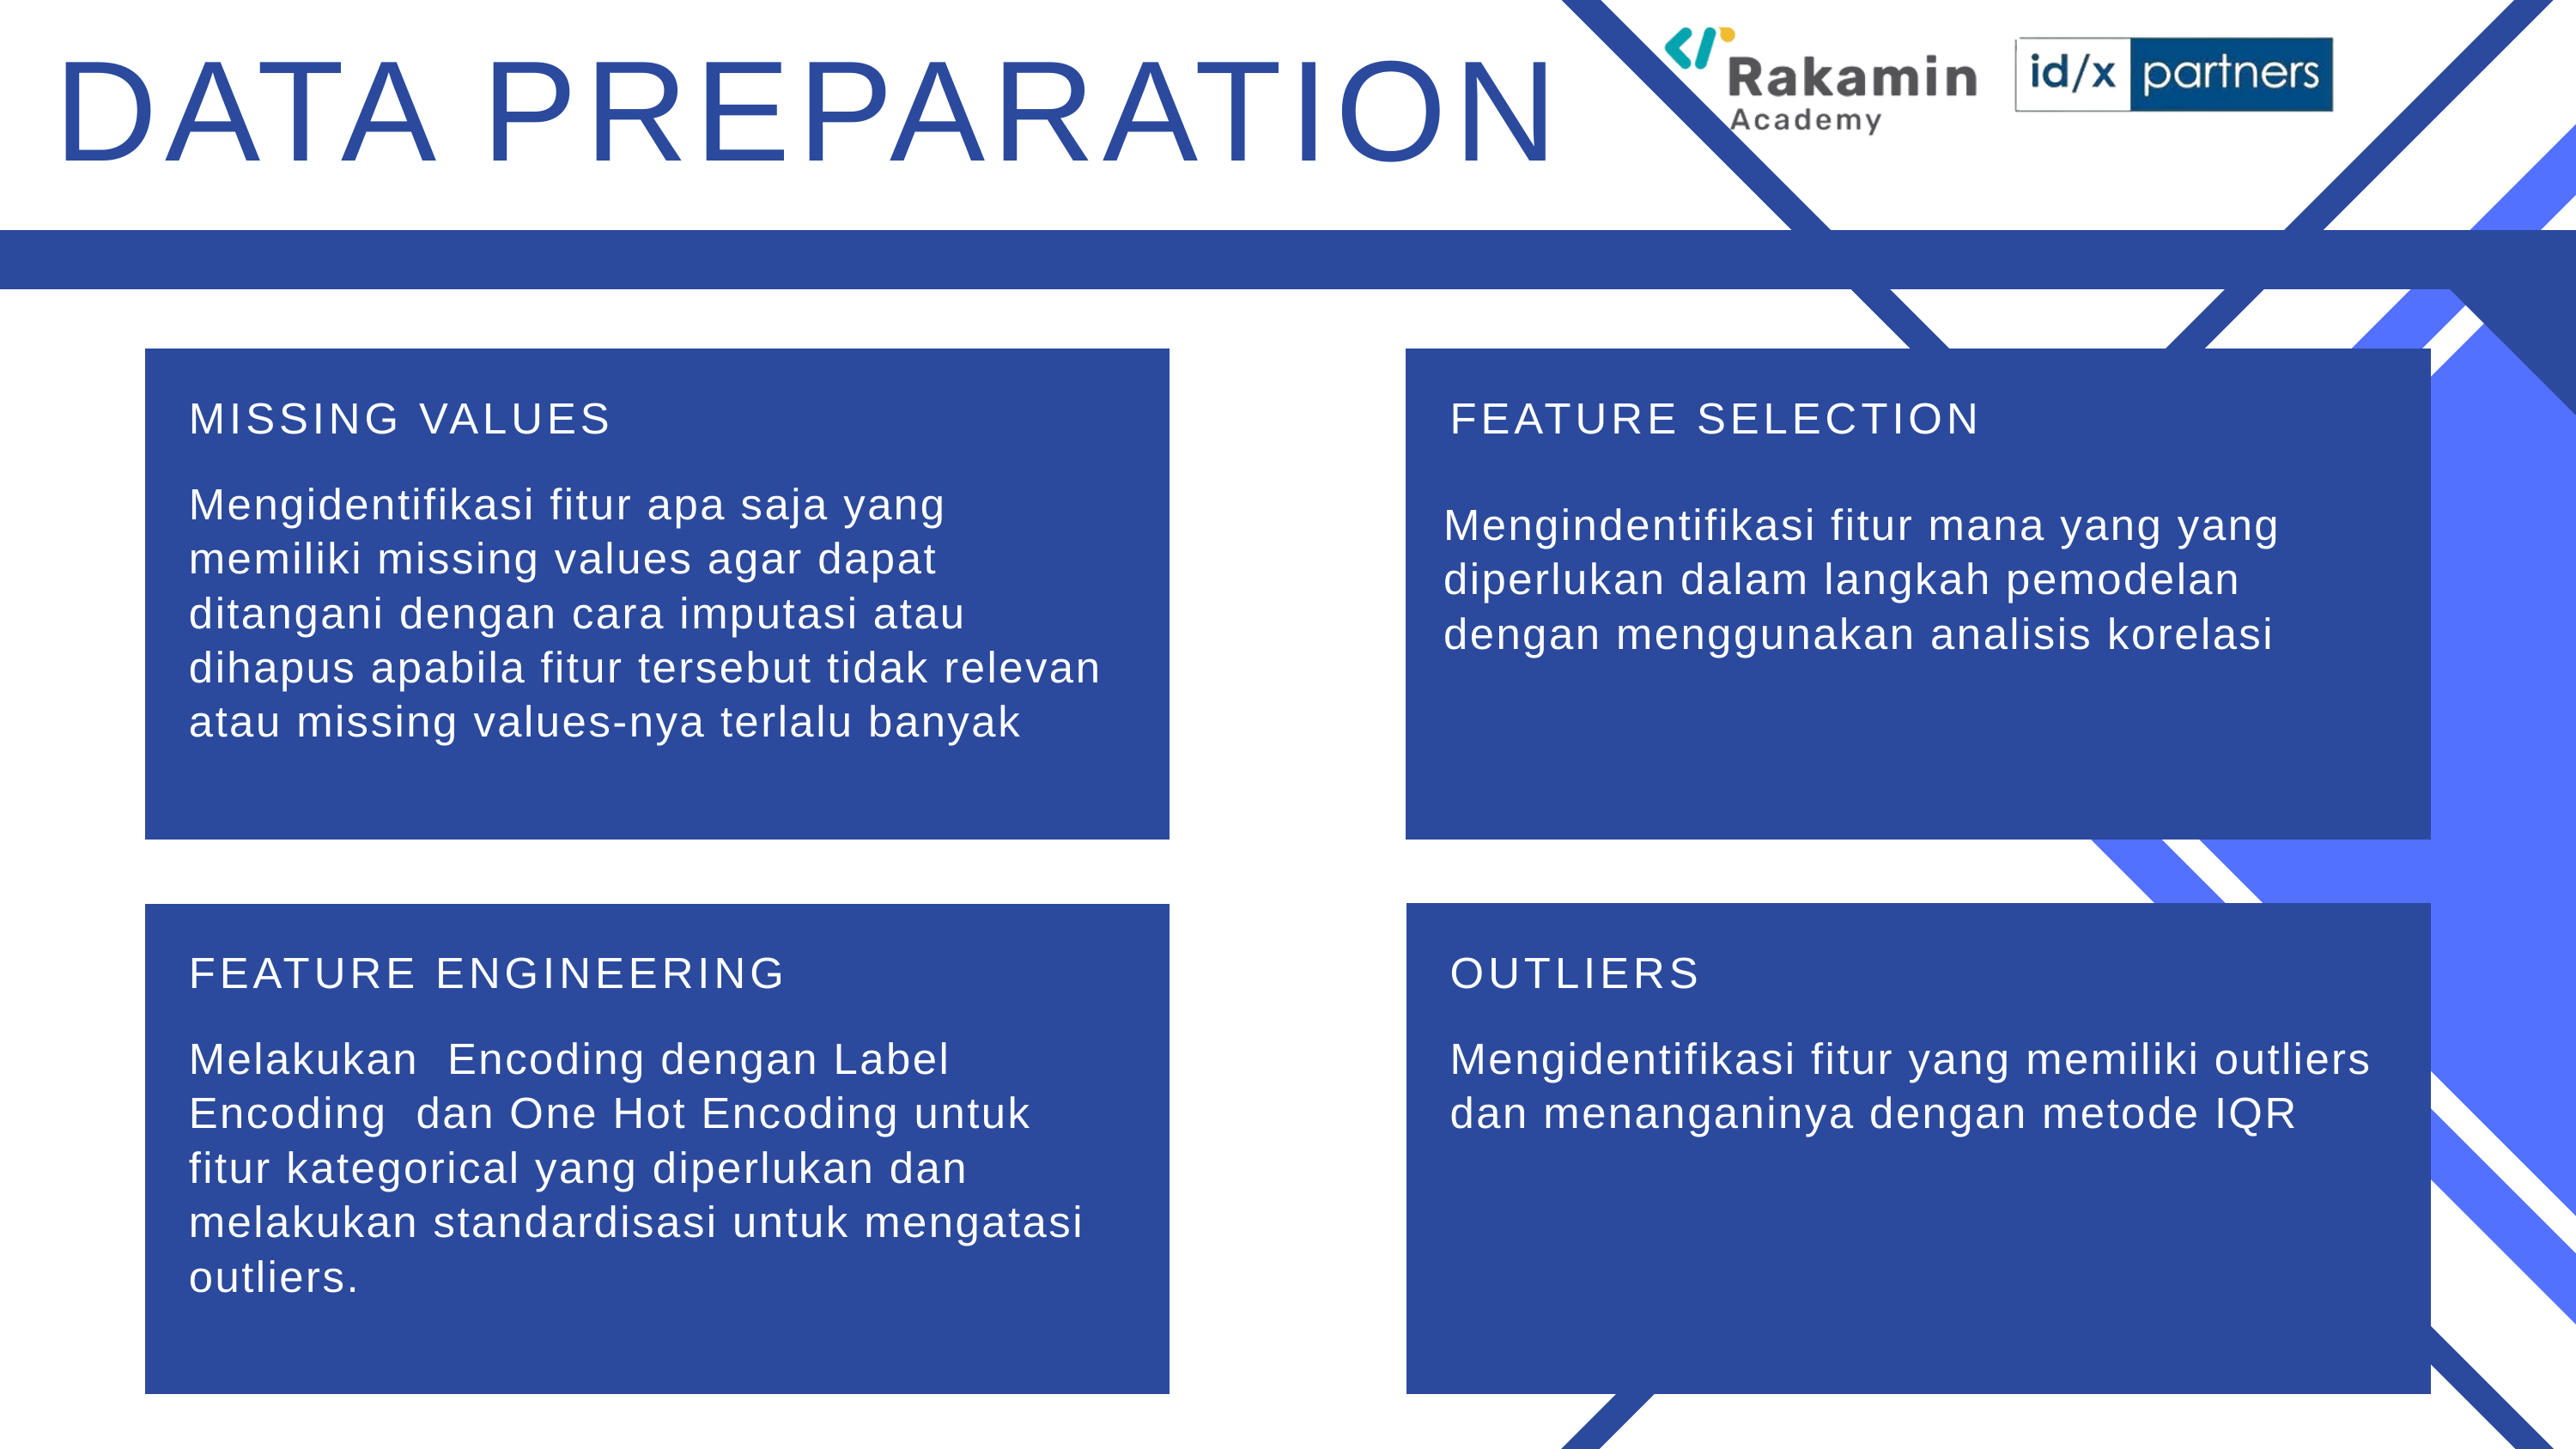

DATA PREPARATION

FEATURE SELECTION
MISSING VALUES
Mengidentifikasi fitur apa saja yang memiliki missing values agar dapat ditangani dengan cara imputasi atau dihapus apabila fitur tersebut tidak relevan atau missing values-nya terlalu banyak
Mengindentifikasi fitur mana yang yang diperlukan dalam langkah pemodelan dengan menggunakan analisis korelasi

OUTLIERS
FEATURE ENGINEERING
Mengidentifikasi fitur yang memiliki outliers dan menanganinya dengan metode IQR
Melakukan  Encoding dengan Label Encoding  dan One Hot Encoding untuk fitur kategorical yang diperlukan dan melakukan standardisasi untuk mengatasi outliers.